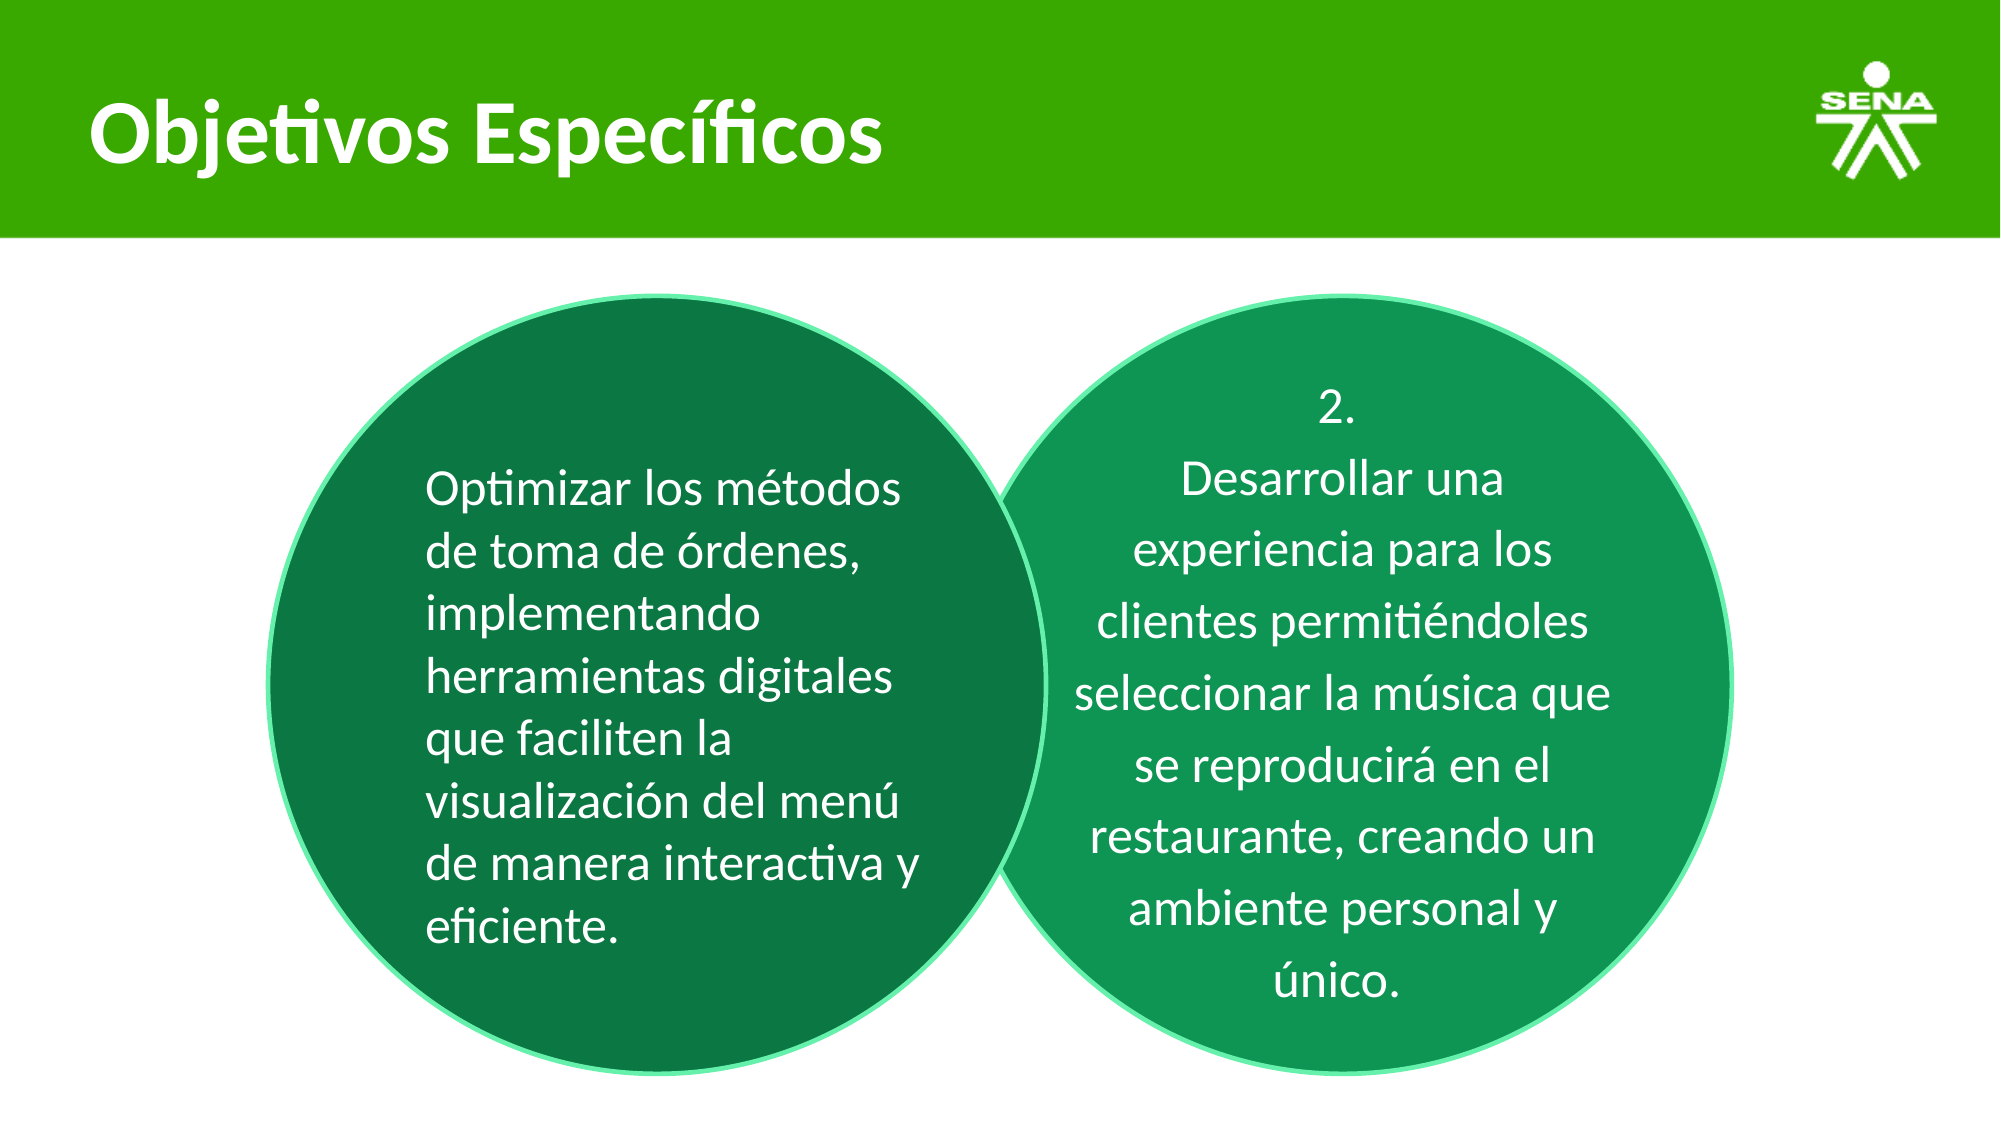

# Objetivos Específicos

Optimizar los métodos de toma de órdenes, implementando herramientas digitales que faciliten la visualización del menú de manera interactiva y eficiente.

2.
Desarrollar una experiencia para los clientes permitiéndoles seleccionar la música que se reproducirá en el restaurante, creando un ambiente personal y único.